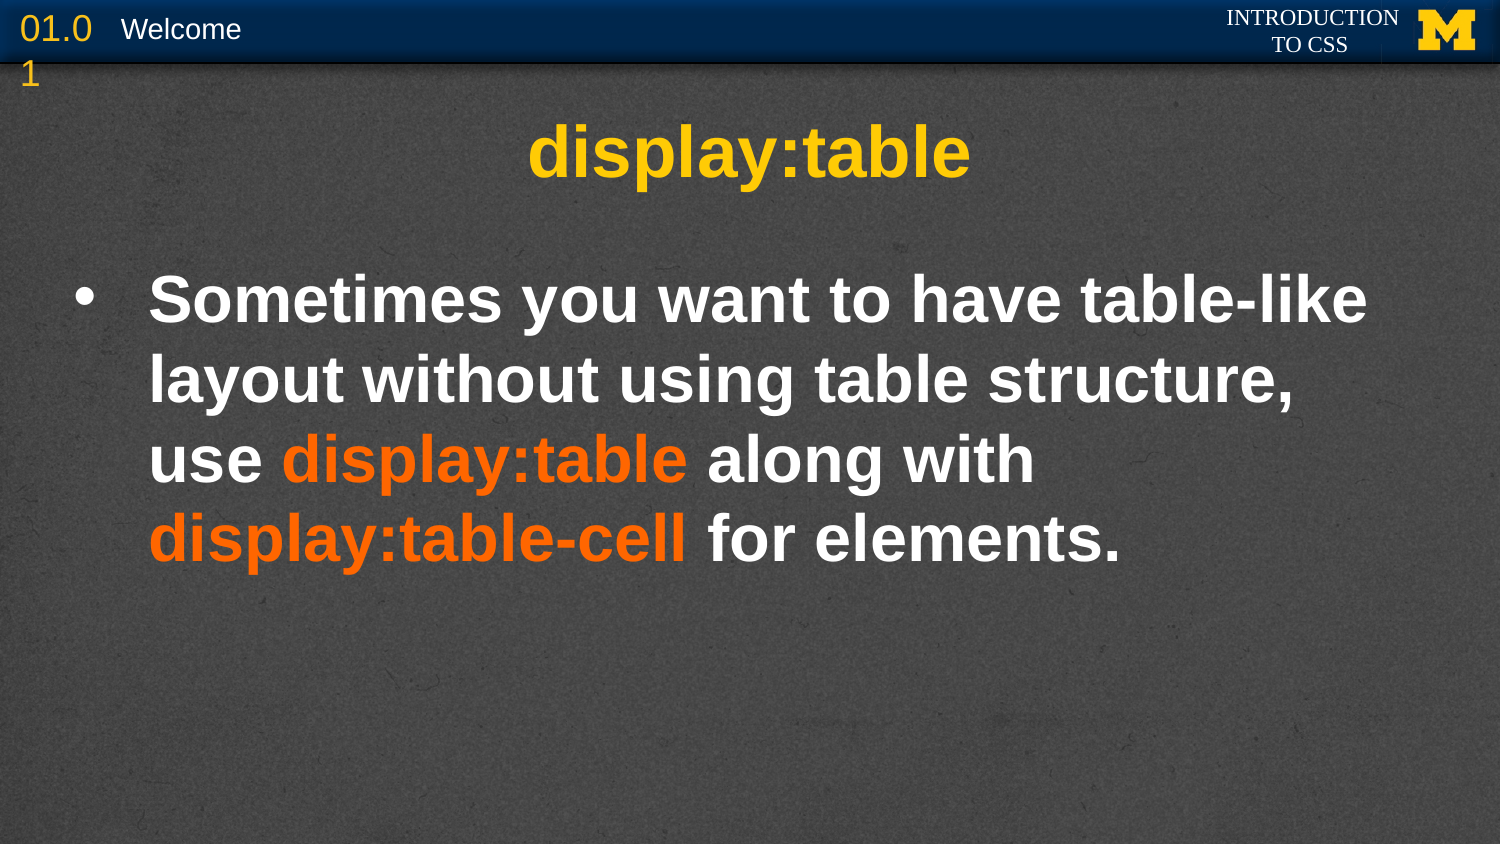

# display:table
Sometimes you want to have table-like layout without using table structure, use display:table along with display:table-cell for elements.